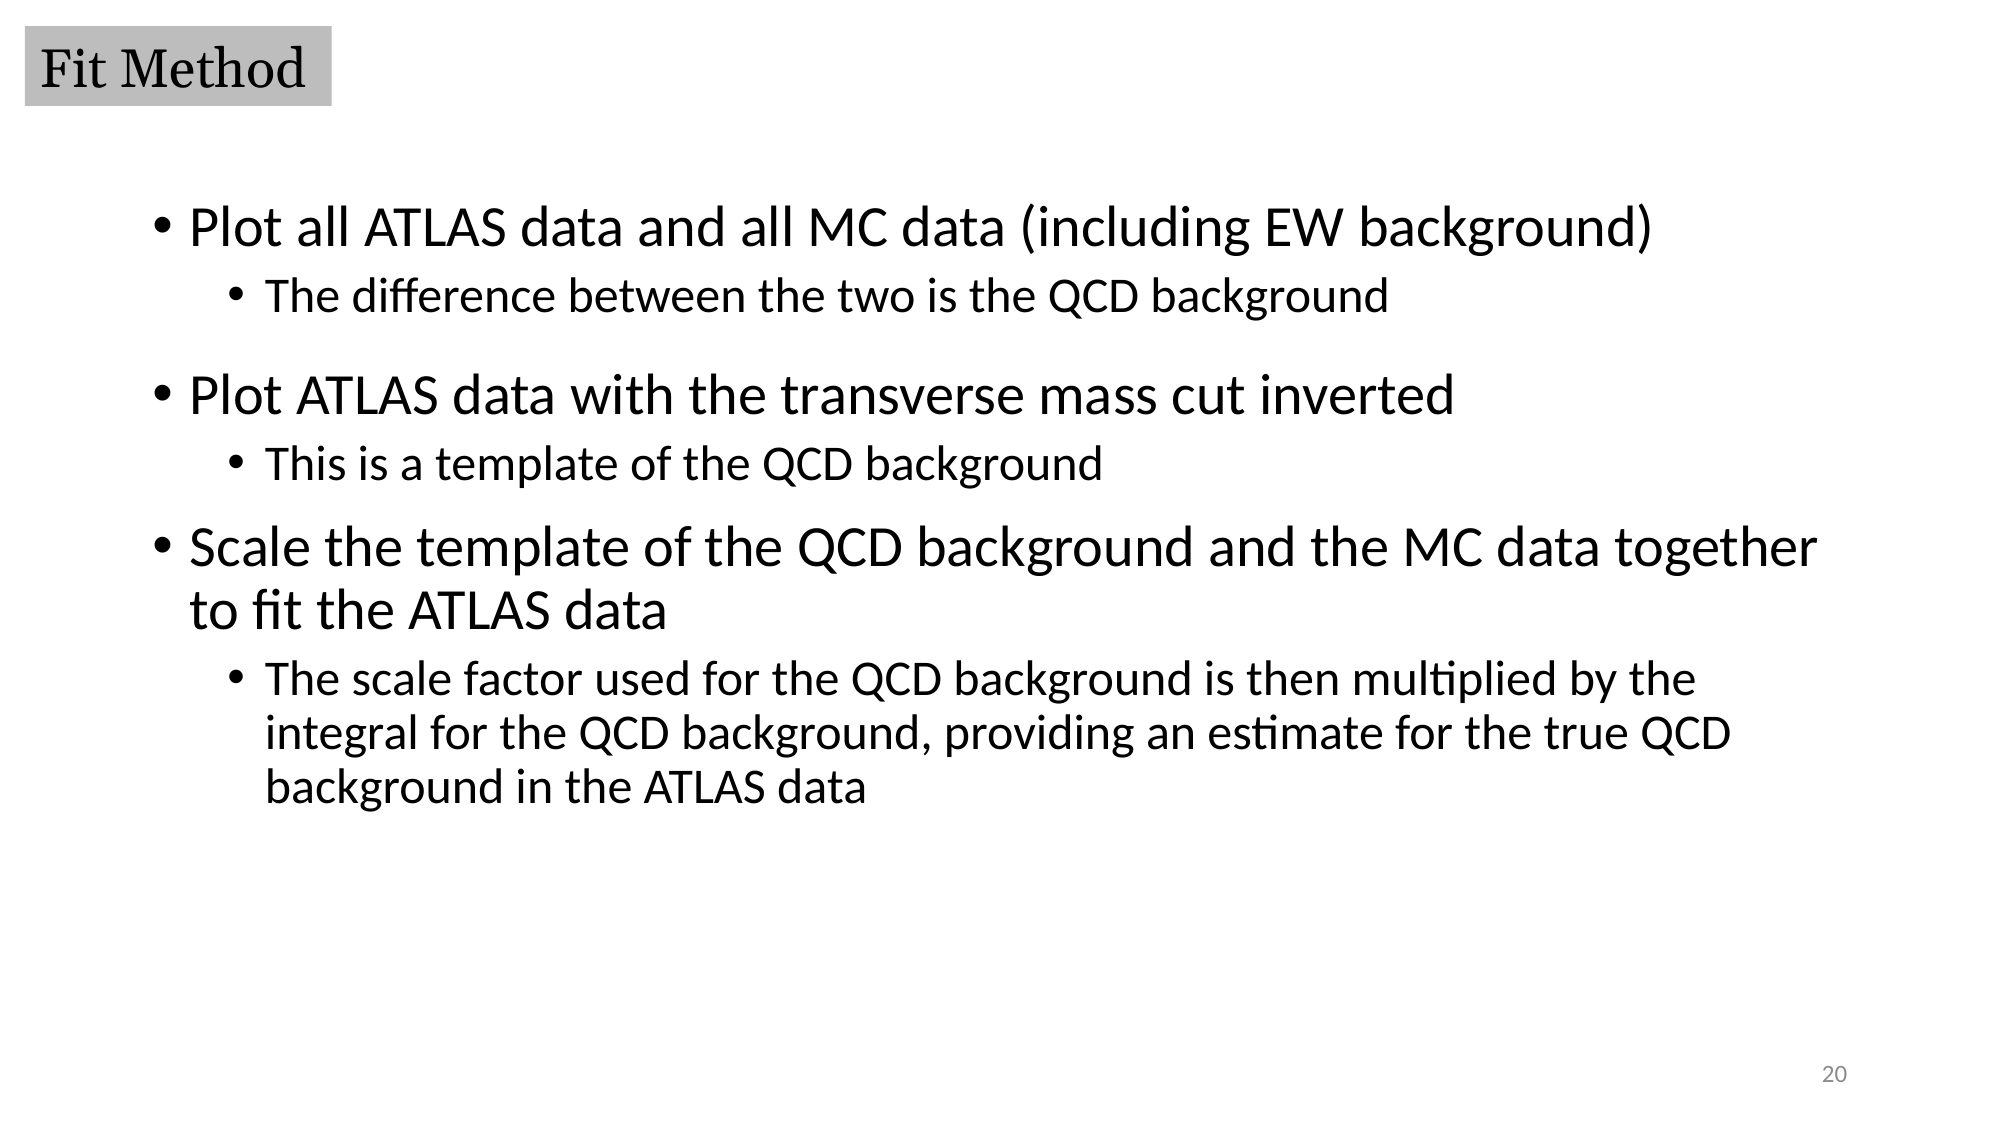

Fit Method
Plot all ATLAS data and all MC data (including EW background)
The difference between the two is the QCD background

Plot ATLAS data with the transverse mass cut inverted
This is a template of the QCD background

Scale the template of the QCD background and the MC data together to fit the ATLAS data
The scale factor used for the QCD background is then multiplied by the integral for the QCD background, providing an estimate for the true QCD background in the ATLAS data

20